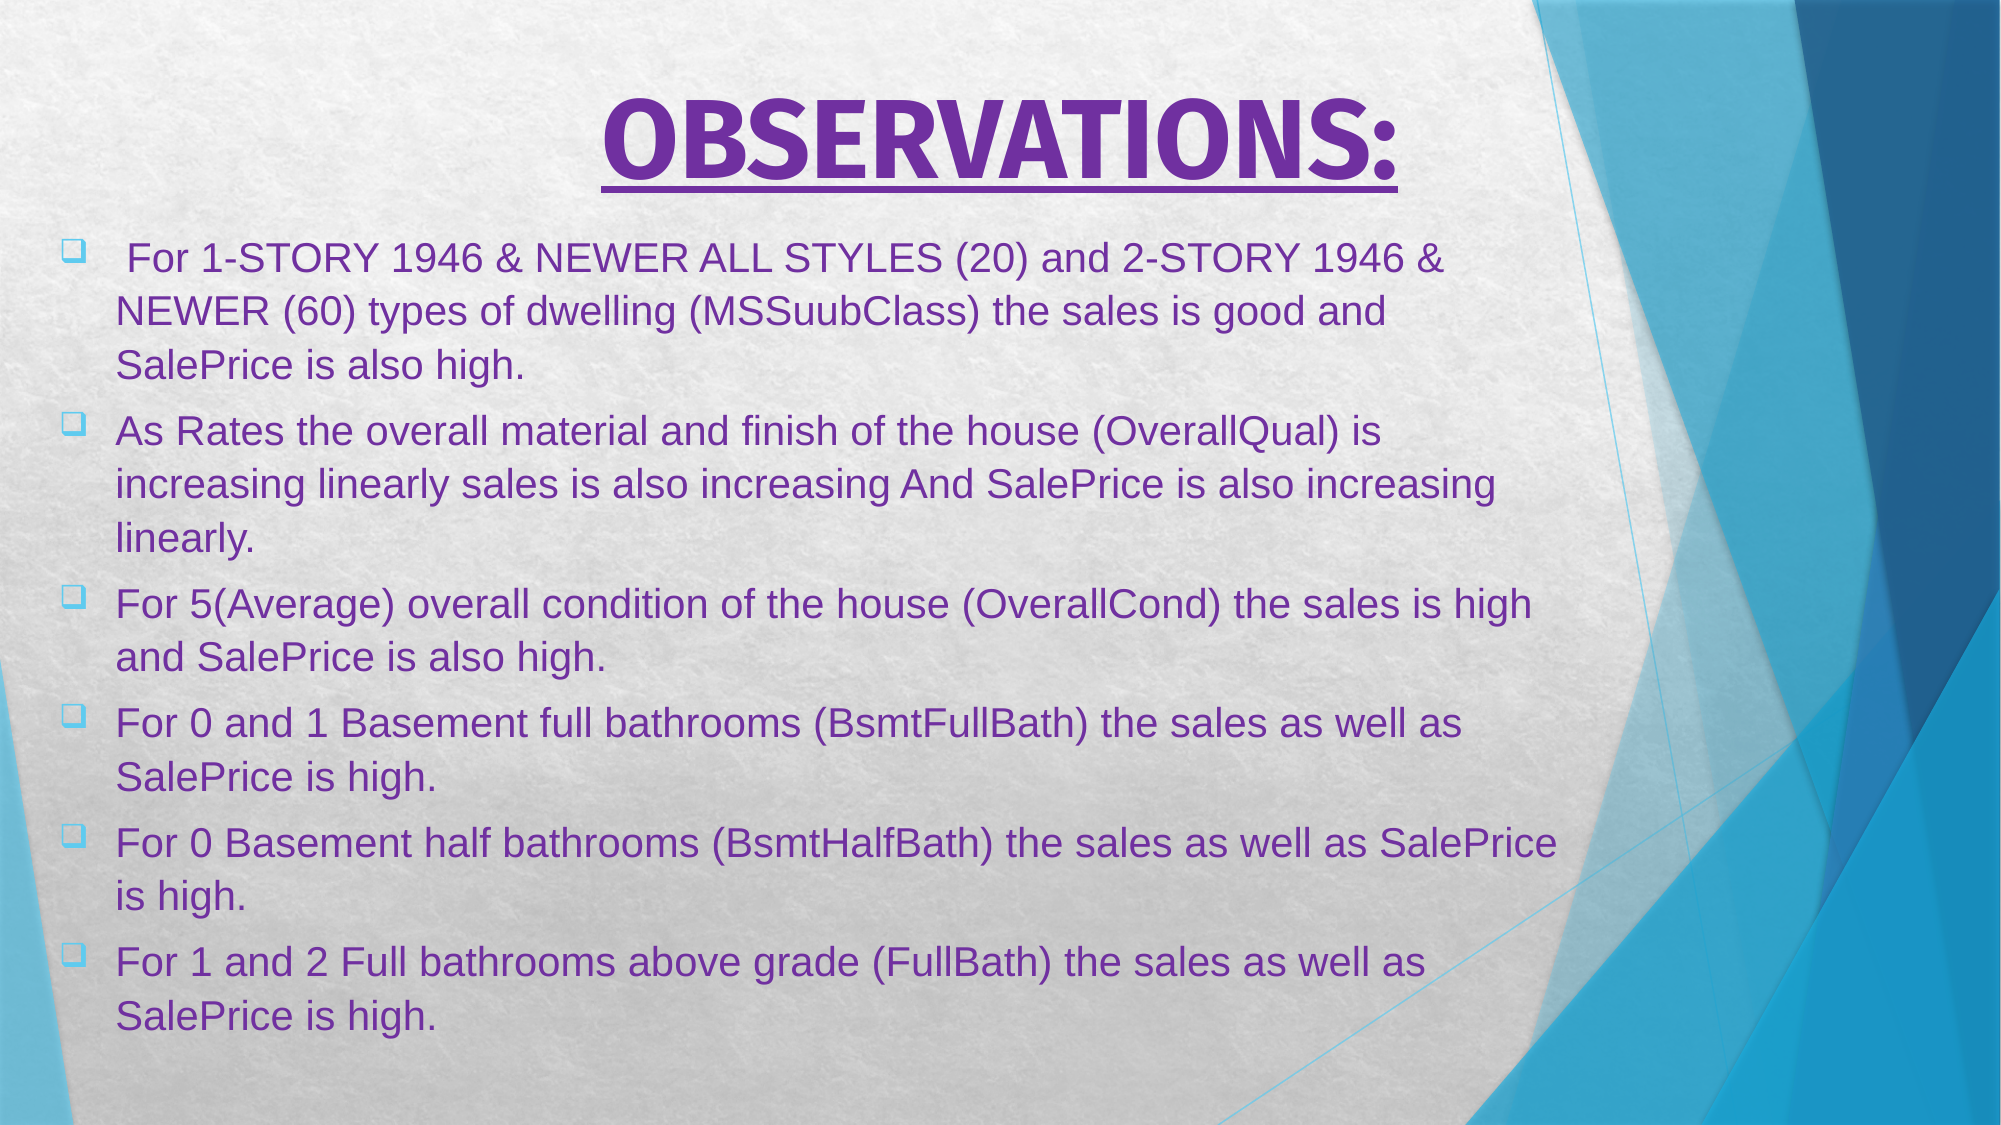

# OBSERVATIONS:
 For 1-STORY 1946 & NEWER ALL STYLES (20) and 2-STORY 1946 & NEWER (60) types of dwelling (MSSuubClass) the sales is good and SalePrice is also high.
As Rates the overall material and finish of the house (OverallQual) is increasing linearly sales is also increasing And SalePrice is also increasing linearly.
For 5(Average) overall condition of the house (OverallCond) the sales is high and SalePrice is also high.
For 0 and 1 Basement full bathrooms (BsmtFullBath) the sales as well as SalePrice is high.
For 0 Basement half bathrooms (BsmtHalfBath) the sales as well as SalePrice is high.
For 1 and 2 Full bathrooms above grade (FullBath) the sales as well as SalePrice is high.